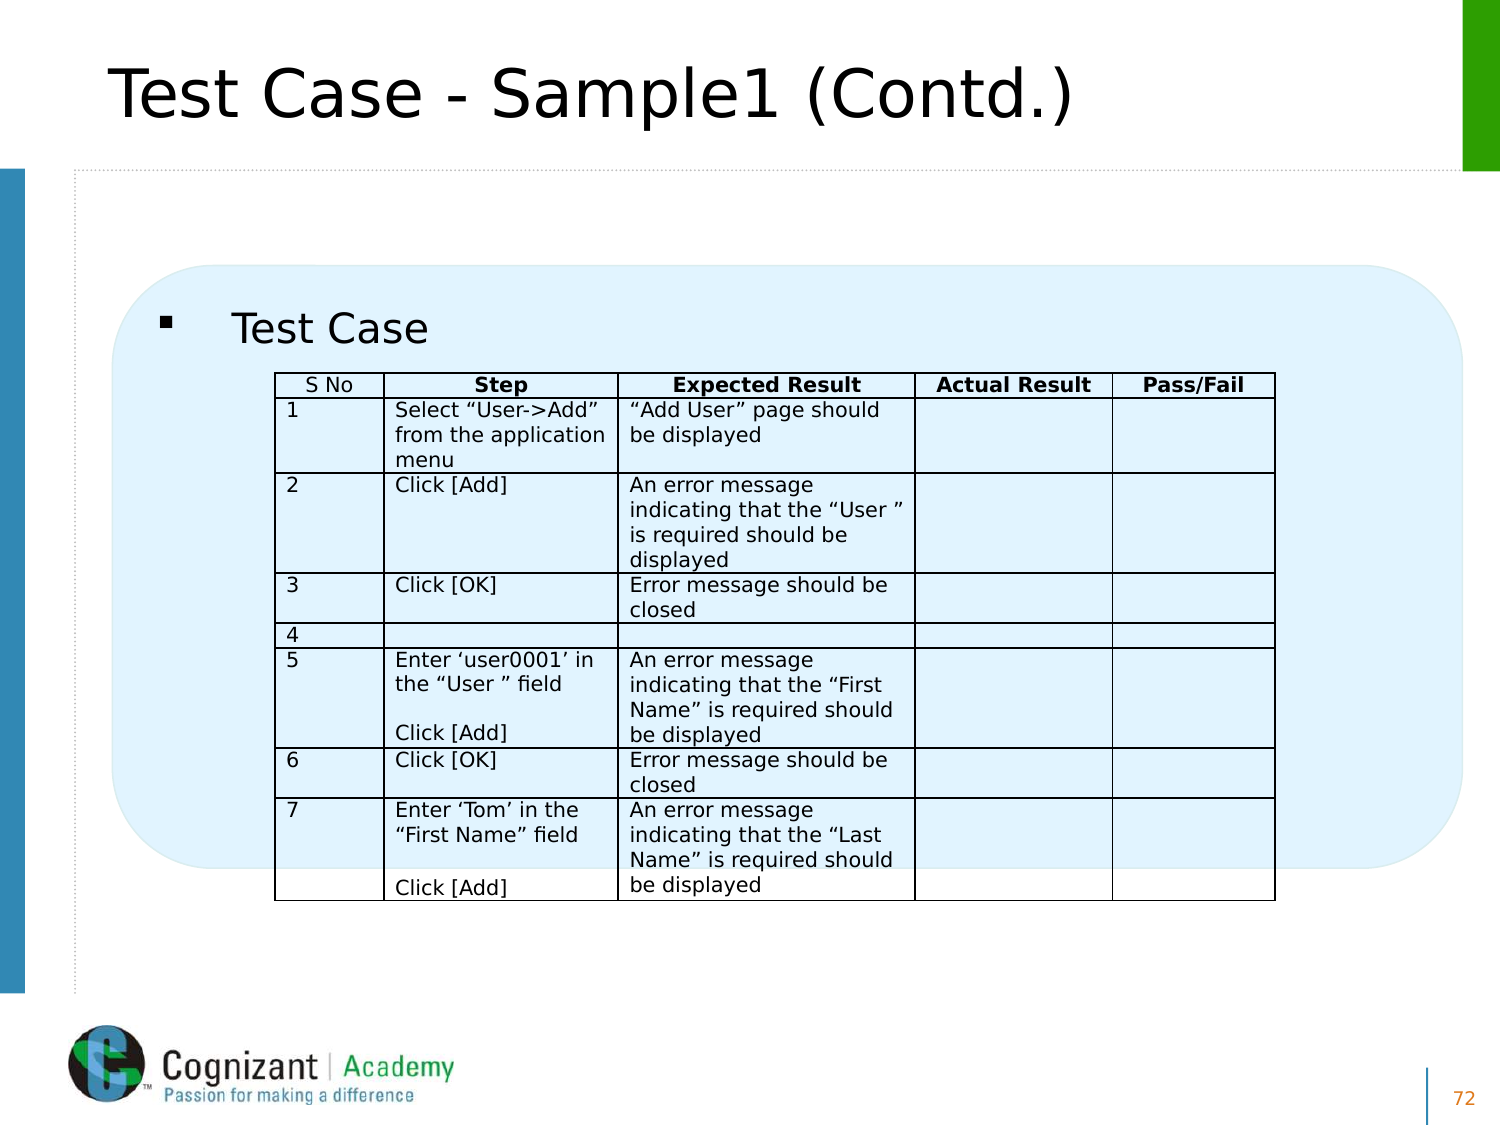

# Test Case - Sample1 (Contd.)

Test Case

| S No | Step | Expected Result | Actual Result | Pass/Fail |
| --- | --- | --- | --- | --- |
| 1 | Select “User->Add” from the application menu | “Add User” page should be displayed |  |  |
| 2 | Click [Add] | An error message indicating that the “User ” is required should be displayed |  |  |
| 3 | Click [OK] | Error message should be closed |  |  |
| 4 |  |  |  |  |
| 5 | Enter ‘user0001’ in the “User ” field Click [Add] | An error message indicating that the “First Name” is required should be displayed |  |  |
| 6 | Click [OK] | Error message should be closed |  |  |
| 7 | Enter ‘Tom’ in the “First Name” field Click [Add] | An error message indicating that the “Last Name” is required should be displayed |  |  |
72